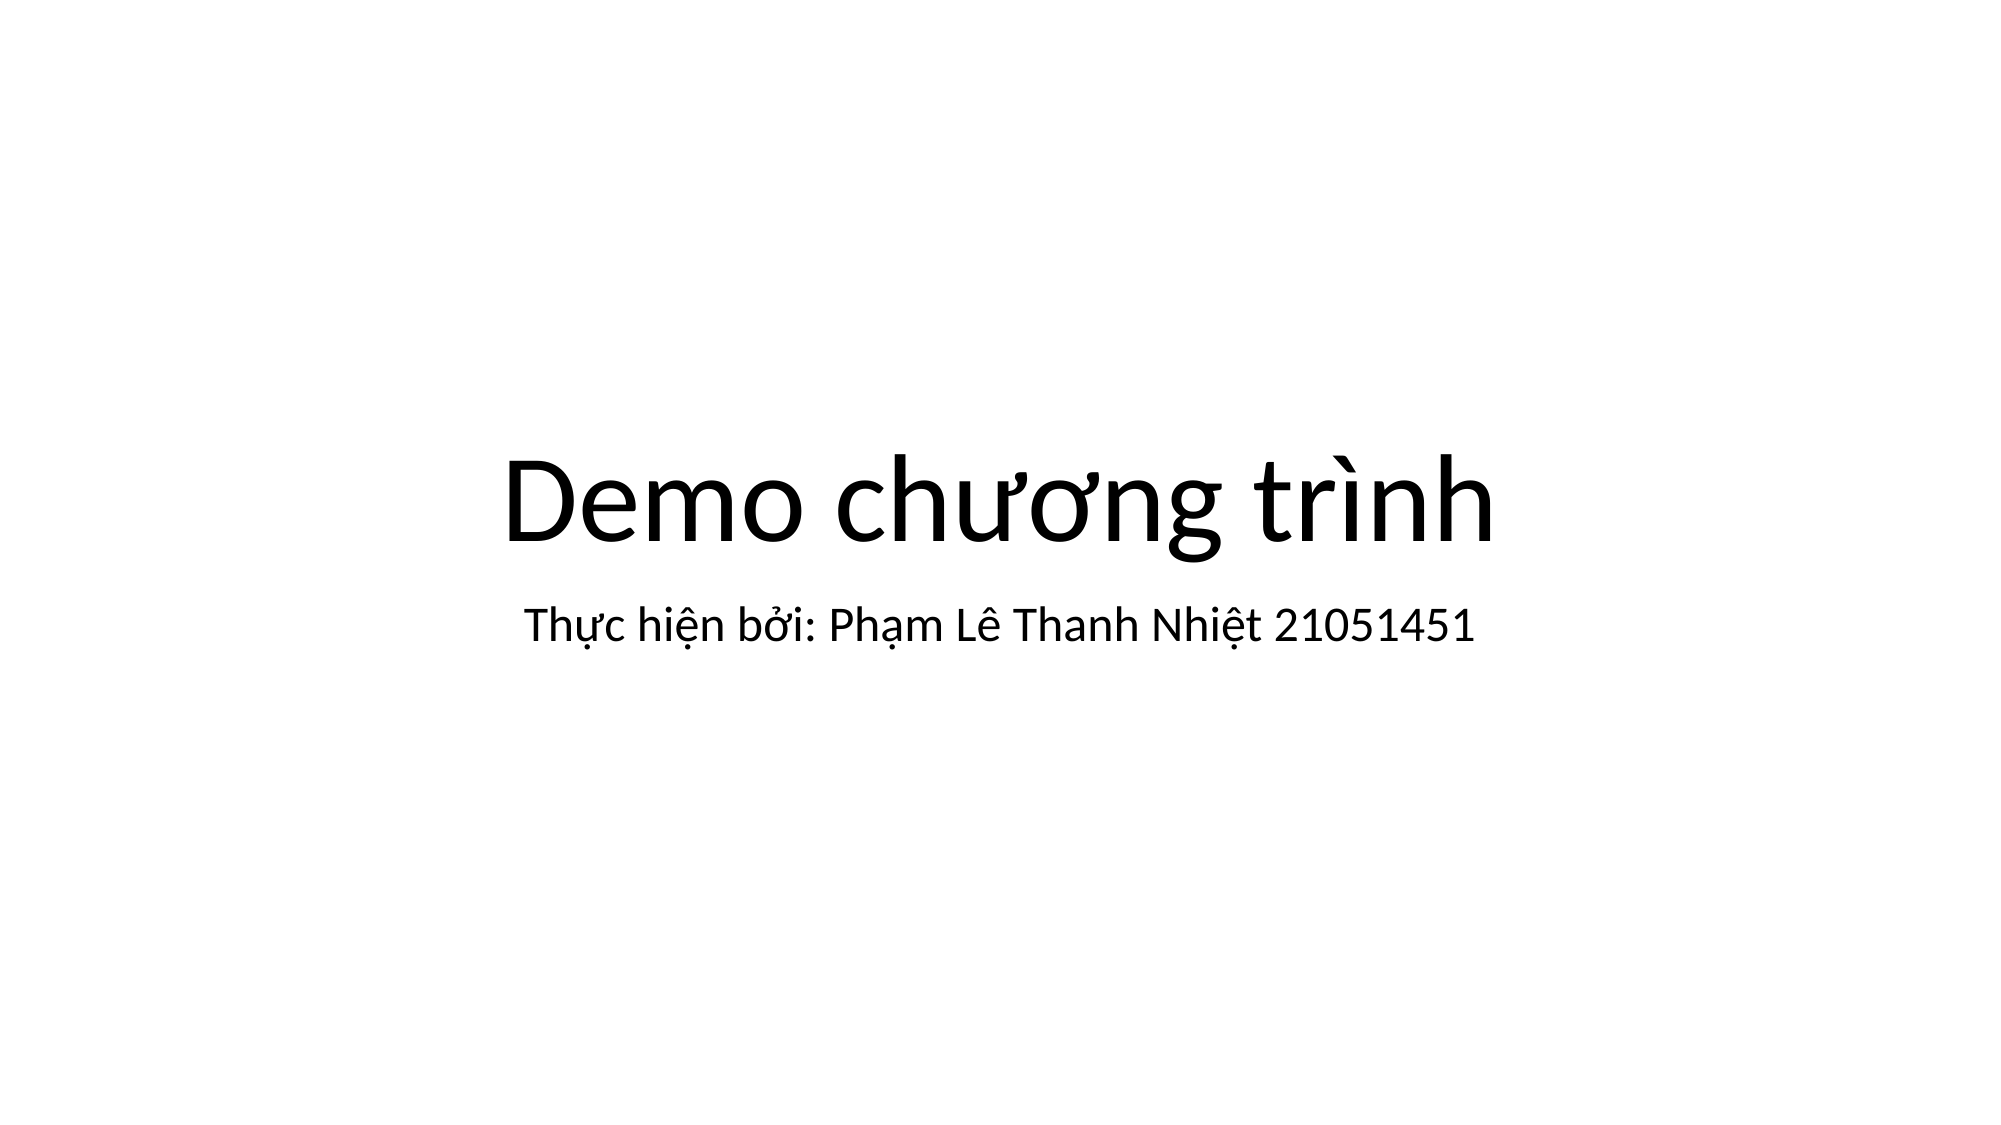

# Demo chương trình
Thực hiện bởi: Phạm Lê Thanh Nhiệt 21051451